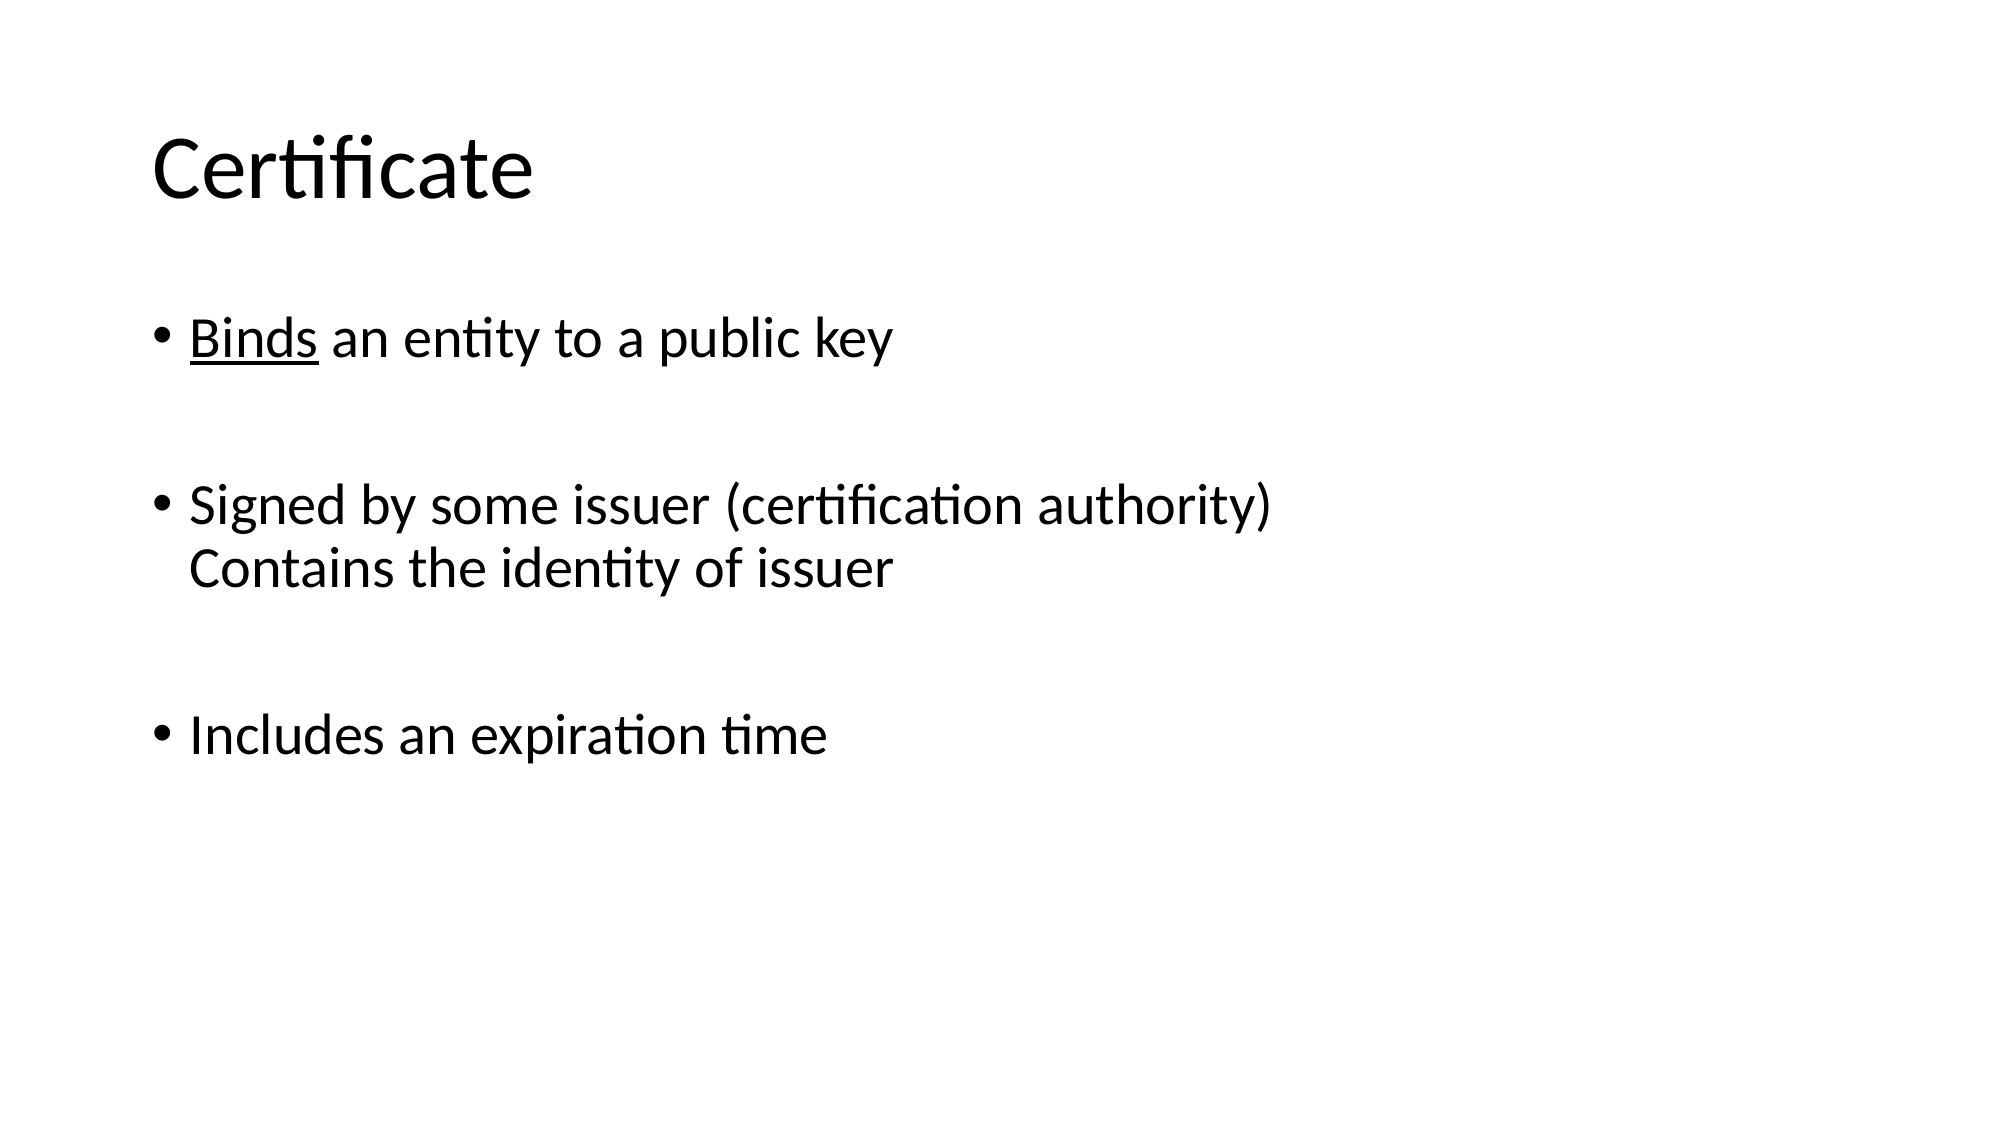

# Certificate
Binds an entity to a public key

Signed by some issuer (certification authority)
Contains the identity of issuer

Includes an expiration time